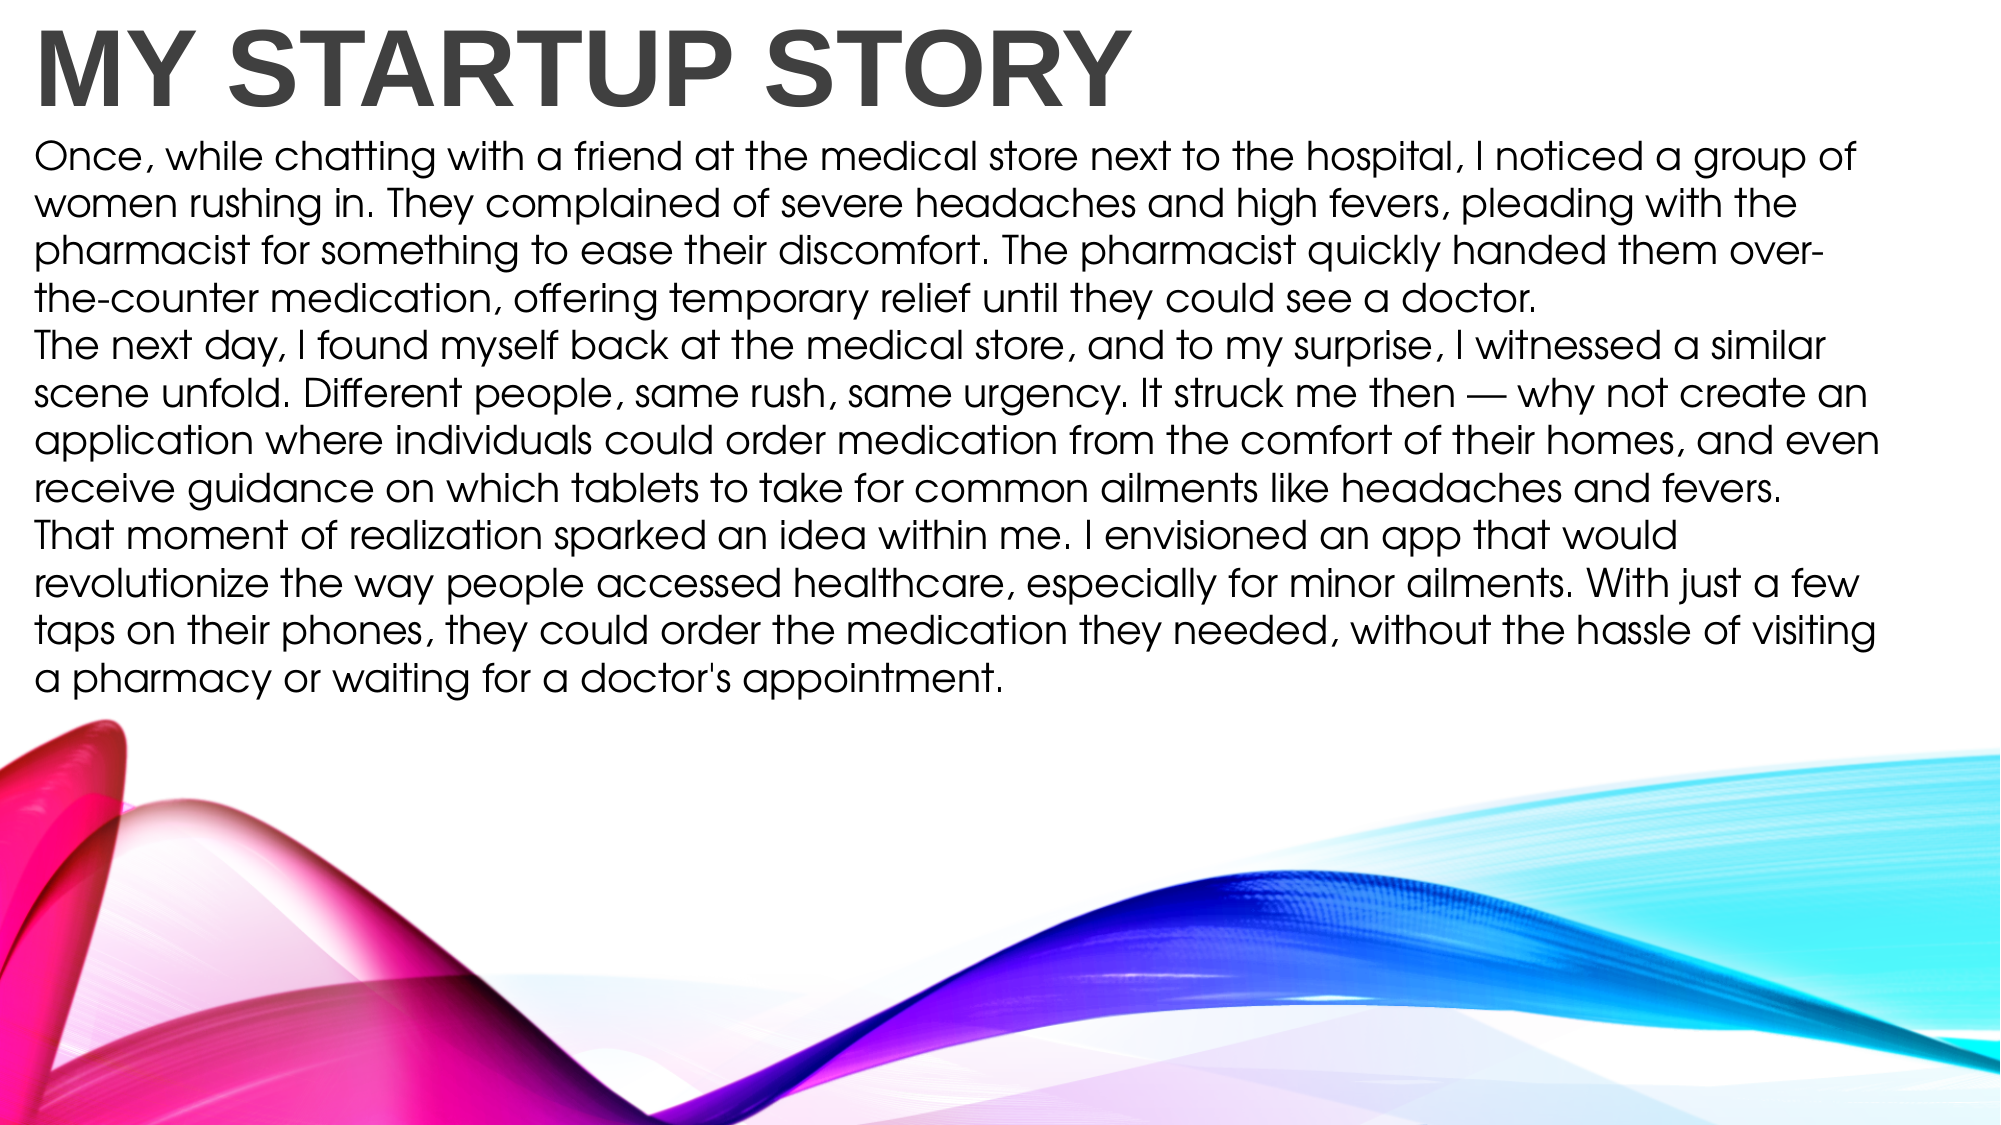

MY STARTUP STORY
Once, while chatting with a friend at the medical store next to the hospital, I noticed a group of women rushing in. They complained of severe headaches and high fevers, pleading with the pharmacist for something to ease their discomfort. The pharmacist quickly handed them over-the-counter medication, offering temporary relief until they could see a doctor.
The next day, I found myself back at the medical store, and to my surprise, I witnessed a similar scene unfold. Different people, same rush, same urgency. It struck me then — why not create an application where individuals could order medication from the comfort of their homes, and even receive guidance on which tablets to take for common ailments like headaches and fevers.
That moment of realization sparked an idea within me. I envisioned an app that would revolutionize the way people accessed healthcare, especially for minor ailments. With just a few taps on their phones, they could order the medication they needed, without the hassle of visiting a pharmacy or waiting for a doctor's appointment.